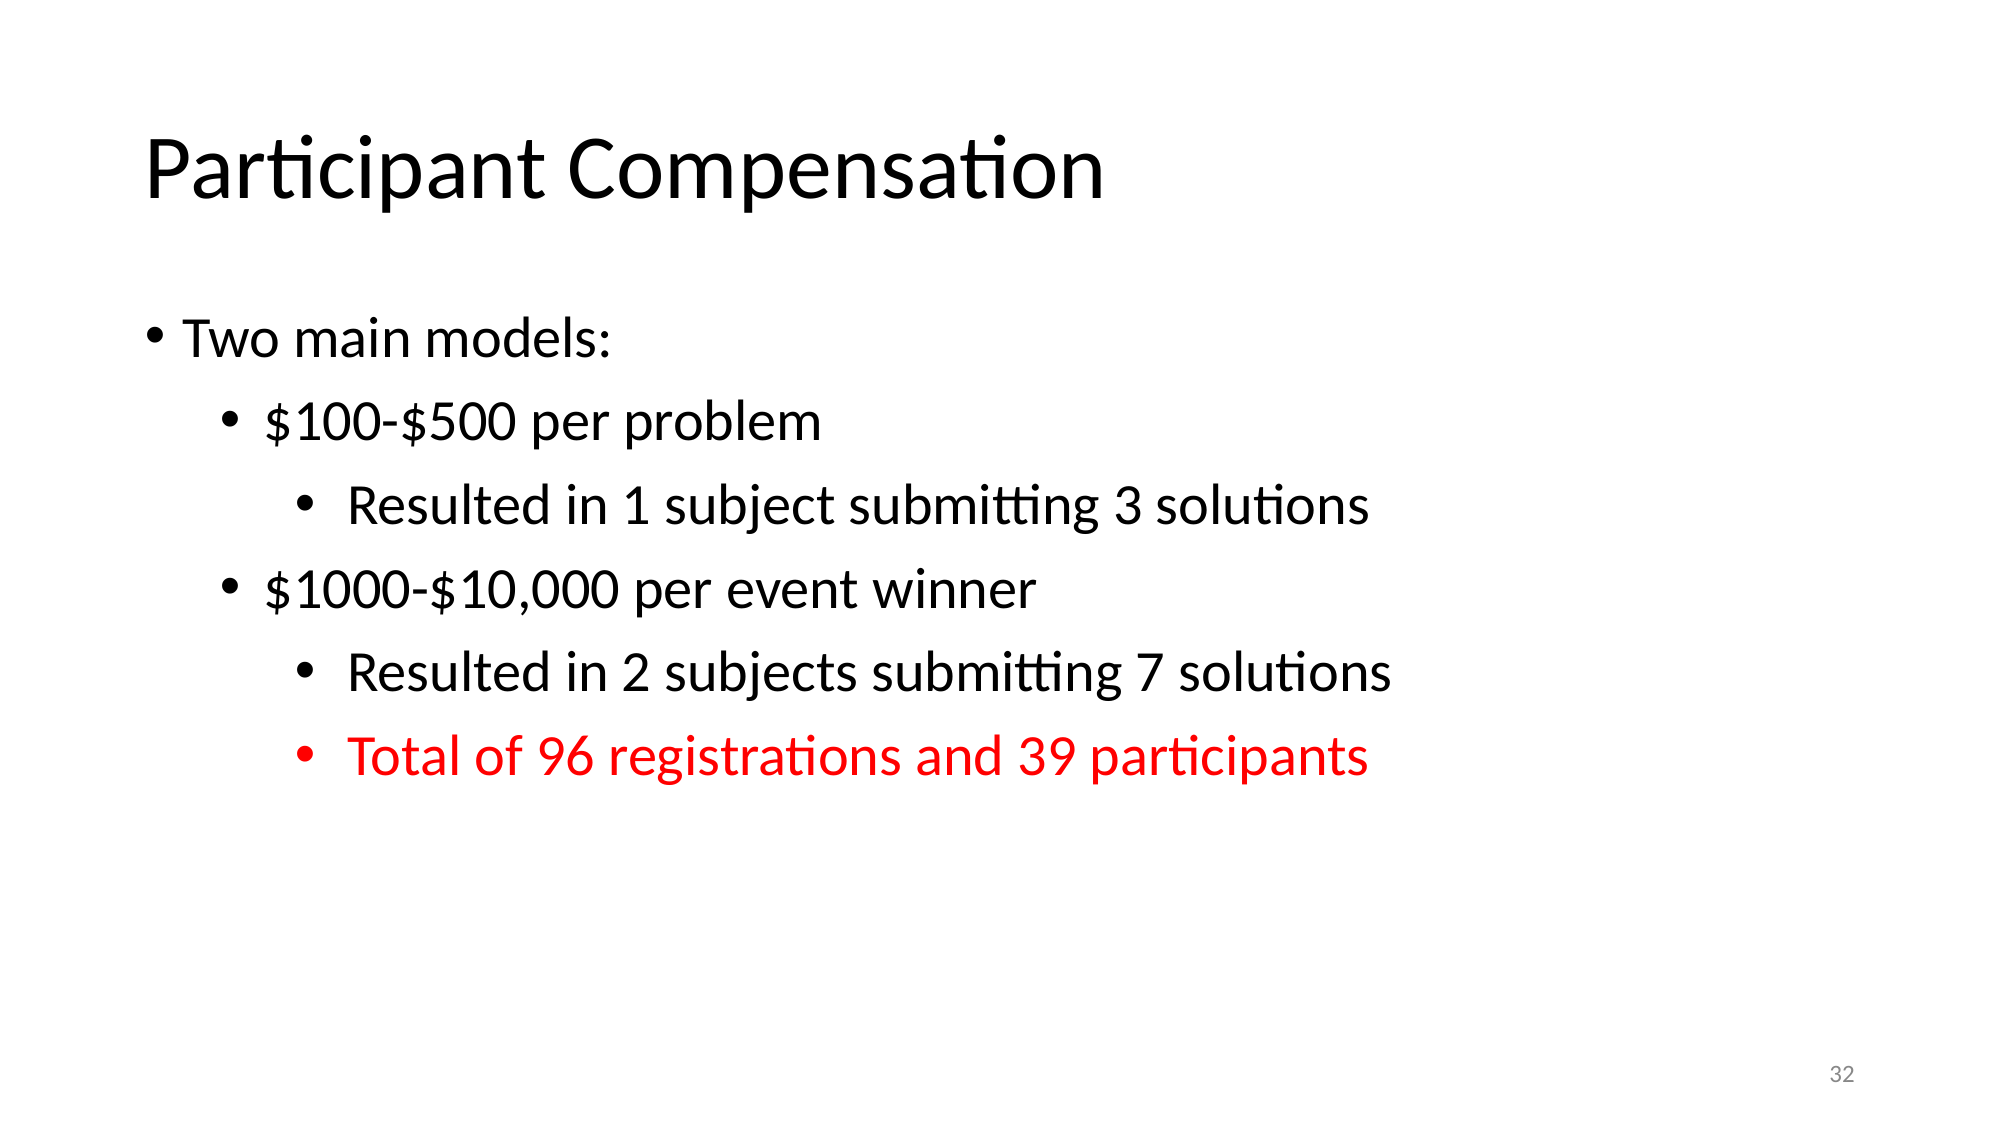

# Participant Compensation
Two main models:
$100-$500 per problem
Resulted in 1 subject submitting 3 solutions
$1000-$10,000 per event winner
Resulted in 2 subjects submitting 7 solutions
Total of 96 registrations and 39 participants
32